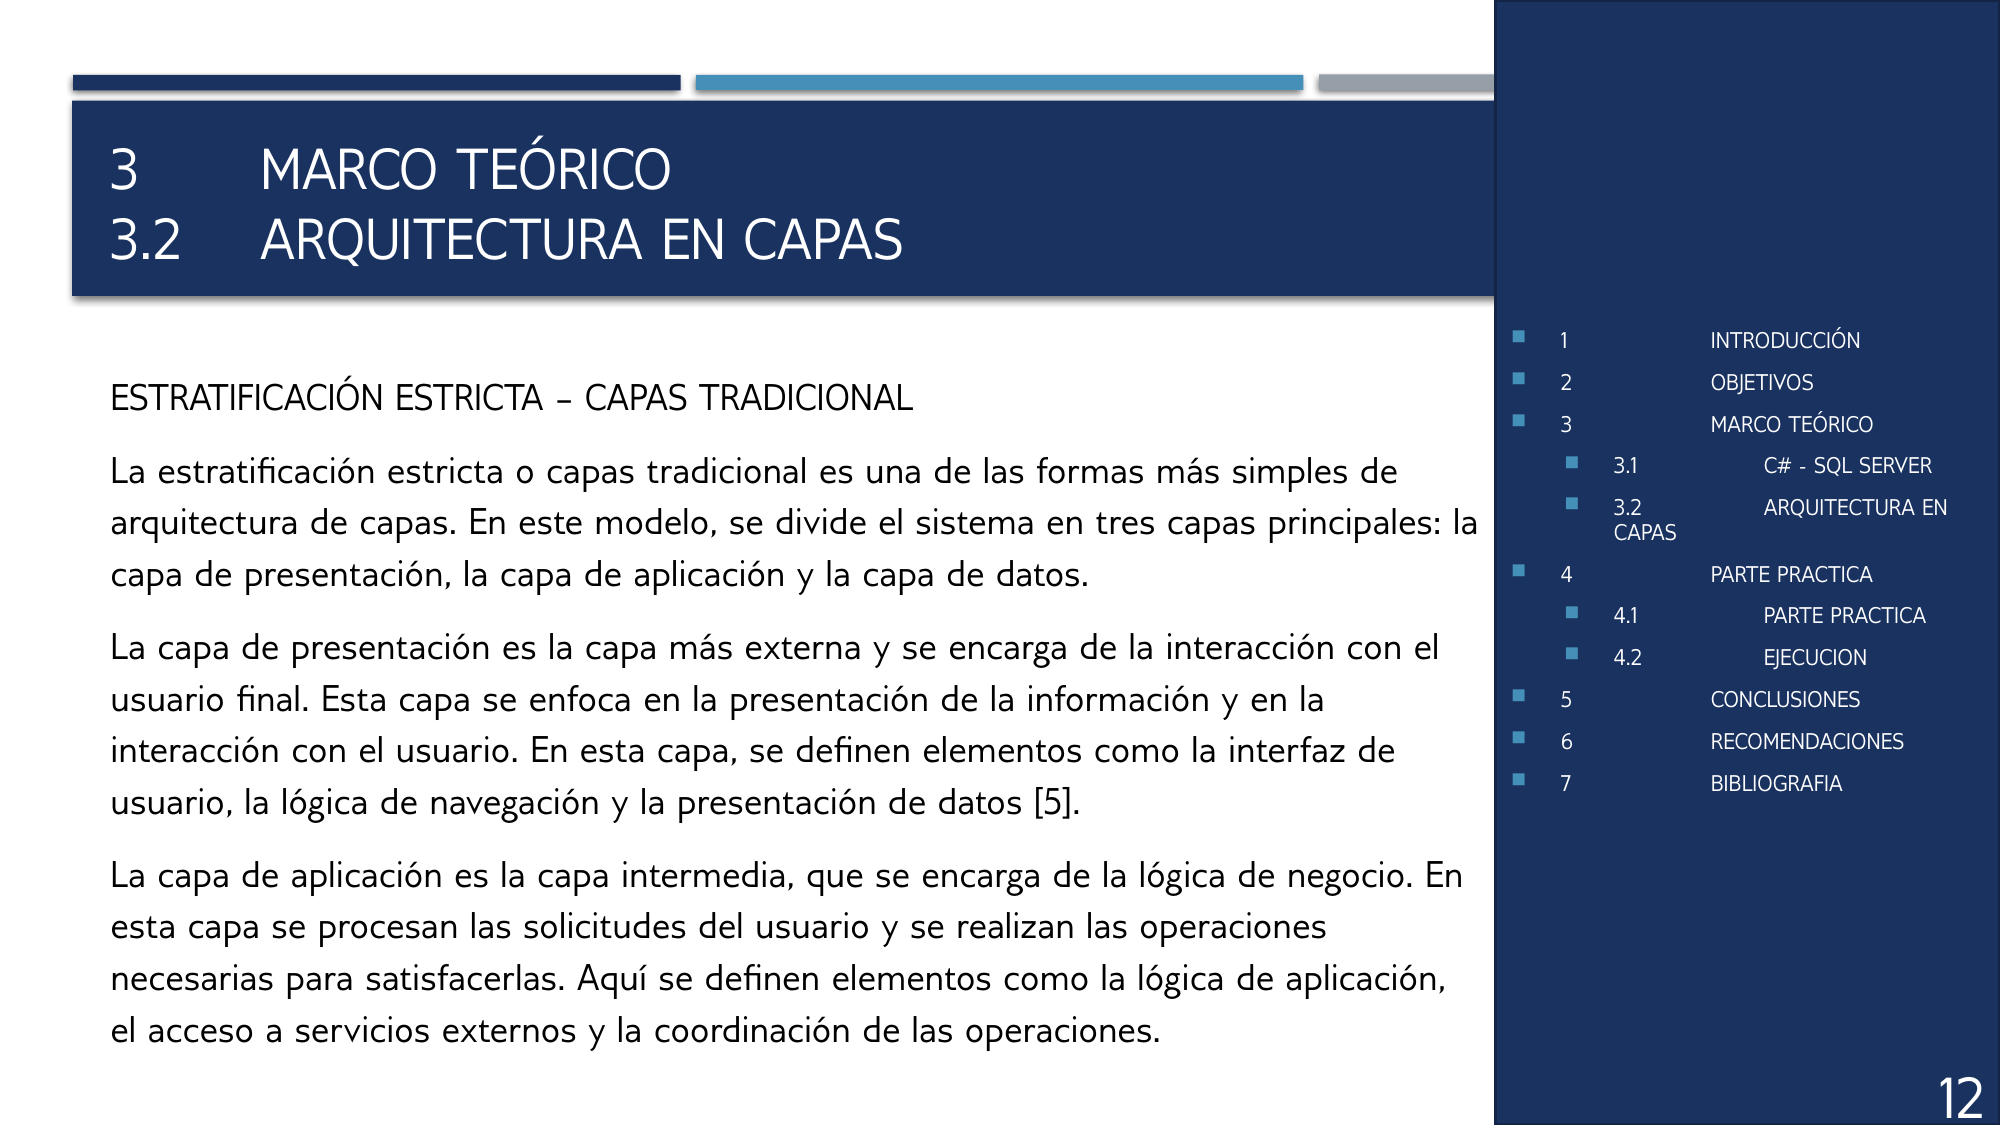

1	INTRODUCCIÓN
2	OBJETIVOS
3	MARCO TEÓRICO
3.1	C# - SQL SERVER
3.2	ARQUITECTURA EN CAPAS
4	PARTE PRACTICA
4.1	PARTE PRACTICA
4.2	EJECUCION
5	CONCLUSIONES
6	RECOMENDACIONES
7	BIBLIOGRAFIA
# 3	MARCO TEÓRICO 3.2	ARQUITECTURA EN CAPAS
ESTRATIFICACIÓN ESTRICTA – CAPAS TRADICIONAL
La estratificación estricta o capas tradicional es una de las formas más simples de arquitectura de capas. En este modelo, se divide el sistema en tres capas principales: la capa de presentación, la capa de aplicación y la capa de datos.
La capa de presentación es la capa más externa y se encarga de la interacción con el usuario final. Esta capa se enfoca en la presentación de la información y en la interacción con el usuario. En esta capa, se definen elementos como la interfaz de usuario, la lógica de navegación y la presentación de datos [5].
La capa de aplicación es la capa intermedia, que se encarga de la lógica de negocio. En esta capa se procesan las solicitudes del usuario y se realizan las operaciones necesarias para satisfacerlas. Aquí se definen elementos como la lógica de aplicación, el acceso a servicios externos y la coordinación de las operaciones.
12